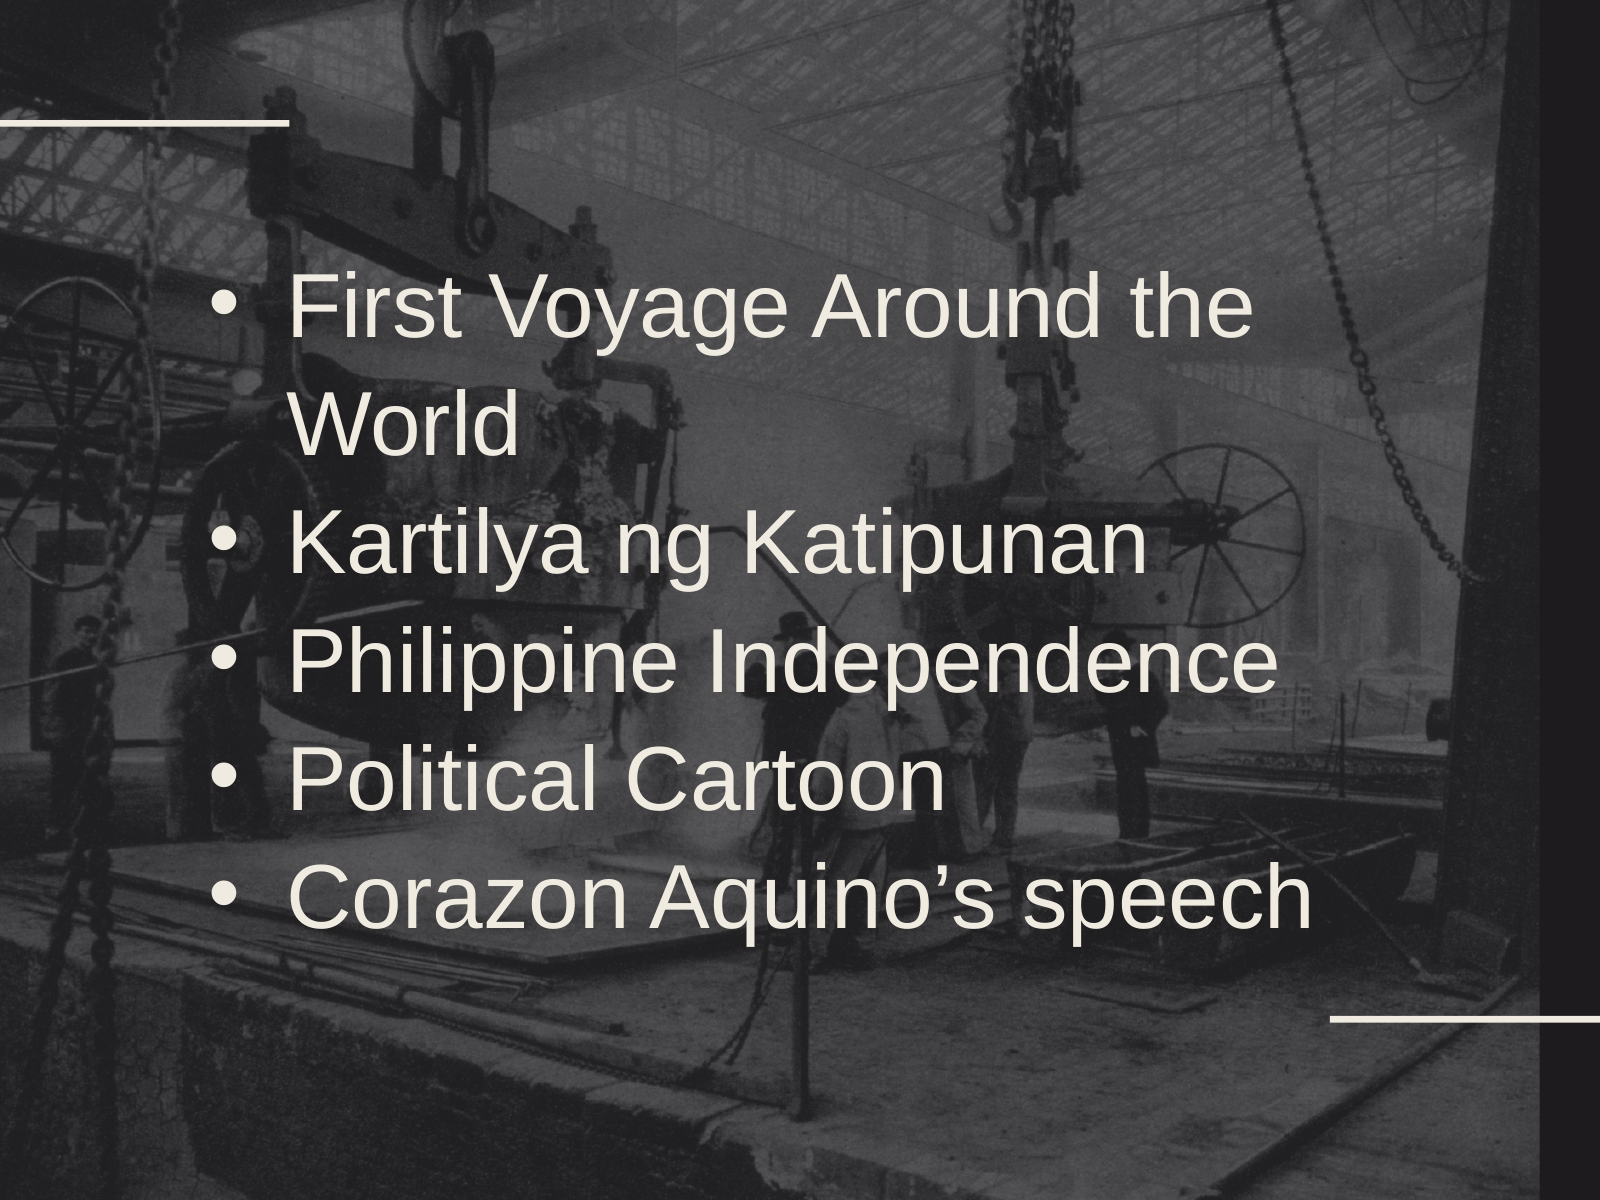

First Voyage Around the World
Kartilya ng Katipunan
Philippine Independence
Political Cartoon
Corazon Aquino’s speech